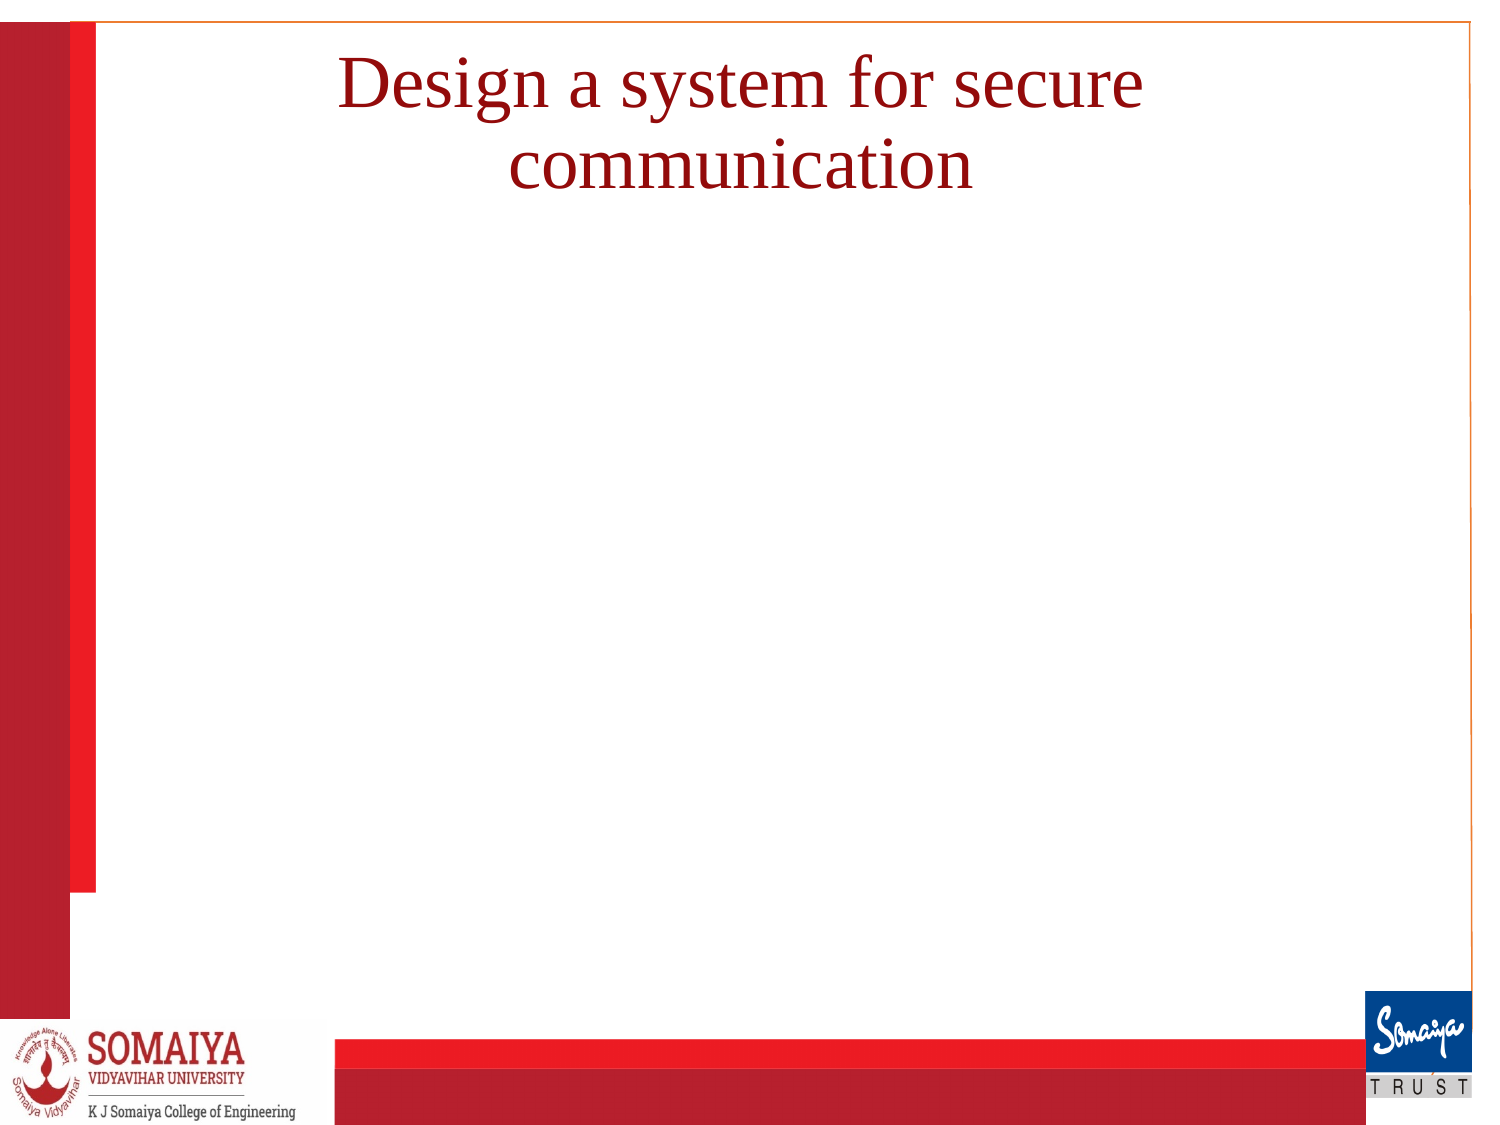

# Design a system for secure communication